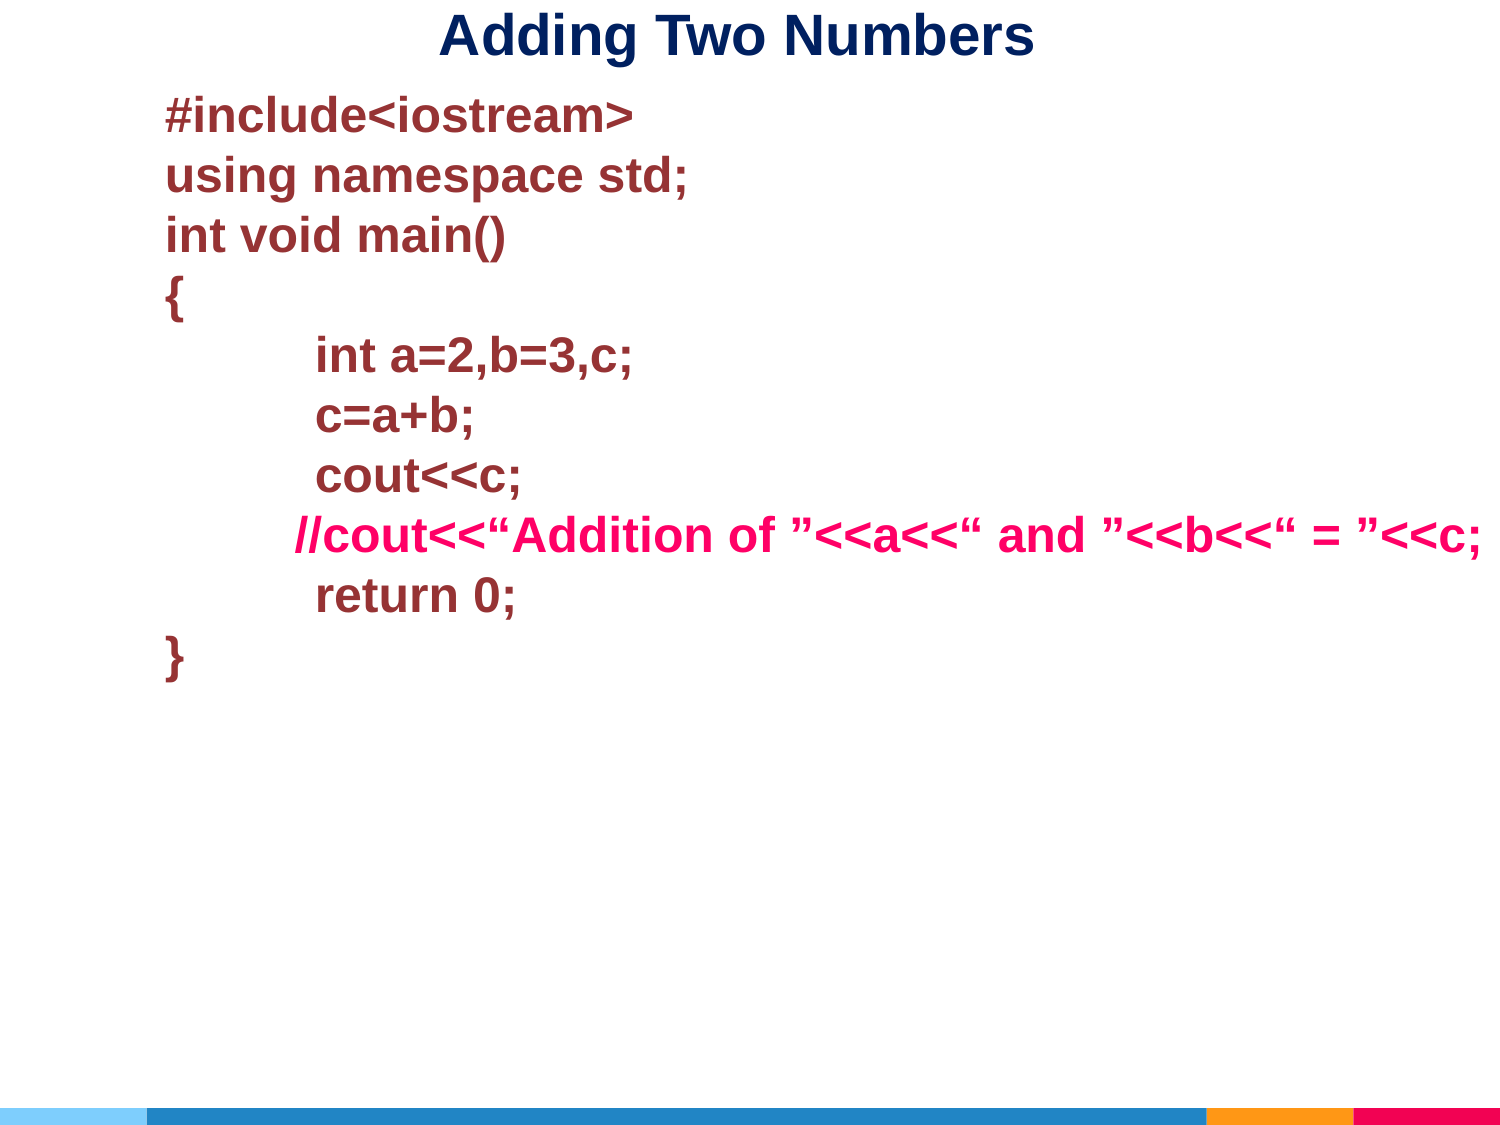

# Adding Two Numbers
	#include<iostream>
	using namespace std;
	int void main()
	{
		int a=2,b=3,c;
		c=a+b;
		cout<<c;
                    //cout<<“Addition of ”<<a<<“ and ”<<b<<“ = ”<<c;
		return 0;
	}